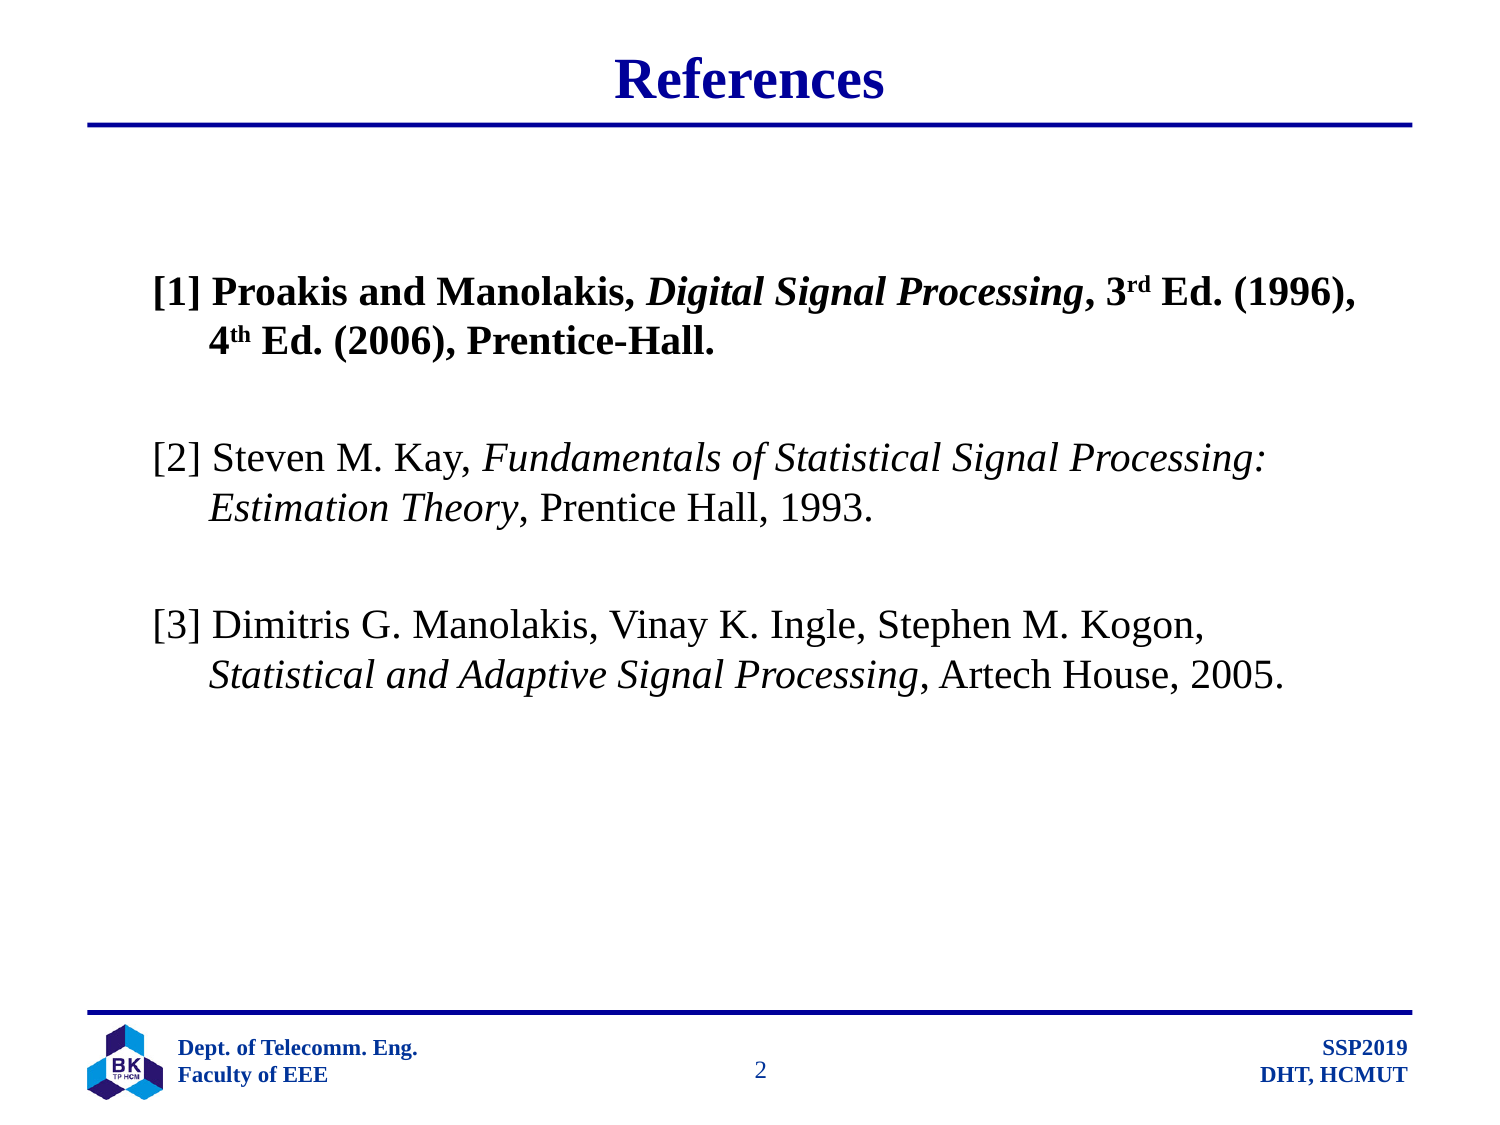

# References

[1] Proakis and Manolakis, Digital Signal Processing, 3rd Ed. (1996), 4th Ed. (2006), Prentice-Hall.

[2] Steven M. Kay, Fundamentals of Statistical Signal Processing: Estimation Theory, Prentice Hall, 1993.

[3] Dimitris G. Manolakis, Vinay K. Ingle, Stephen M. Kogon, Statistical and Adaptive Signal Processing, Artech House, 2005.
		  2